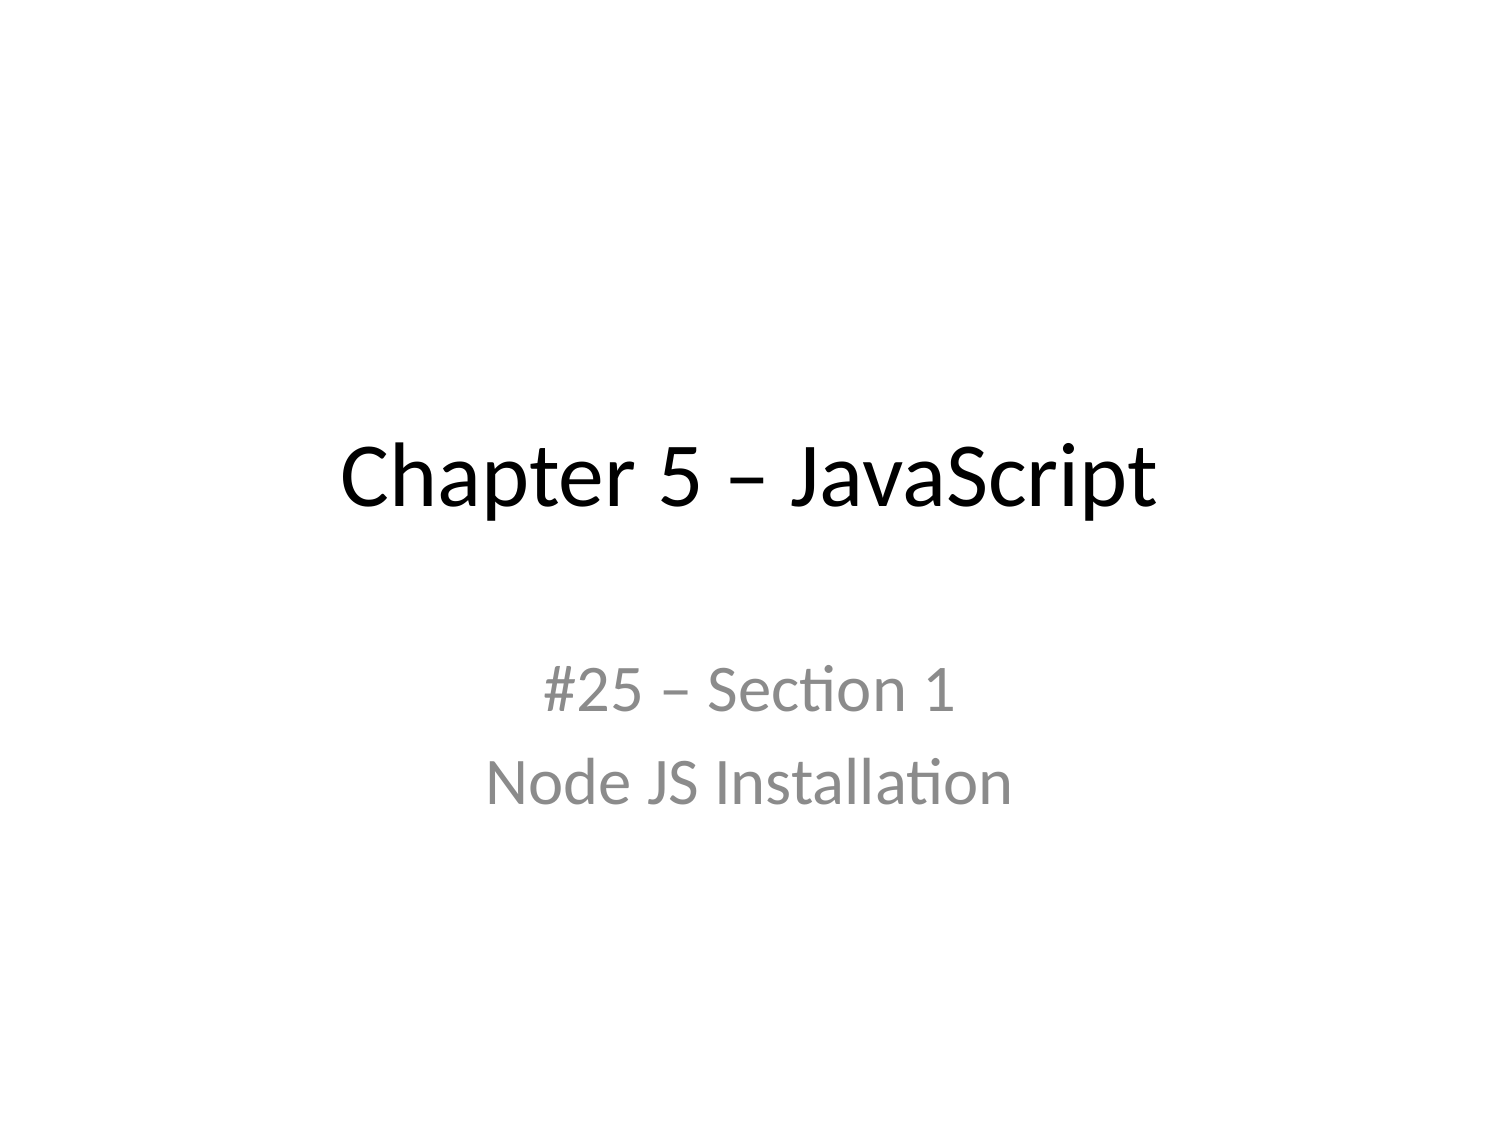

# Chapter 5 – JavaScript
#25 – Section 1
Node JS Installation